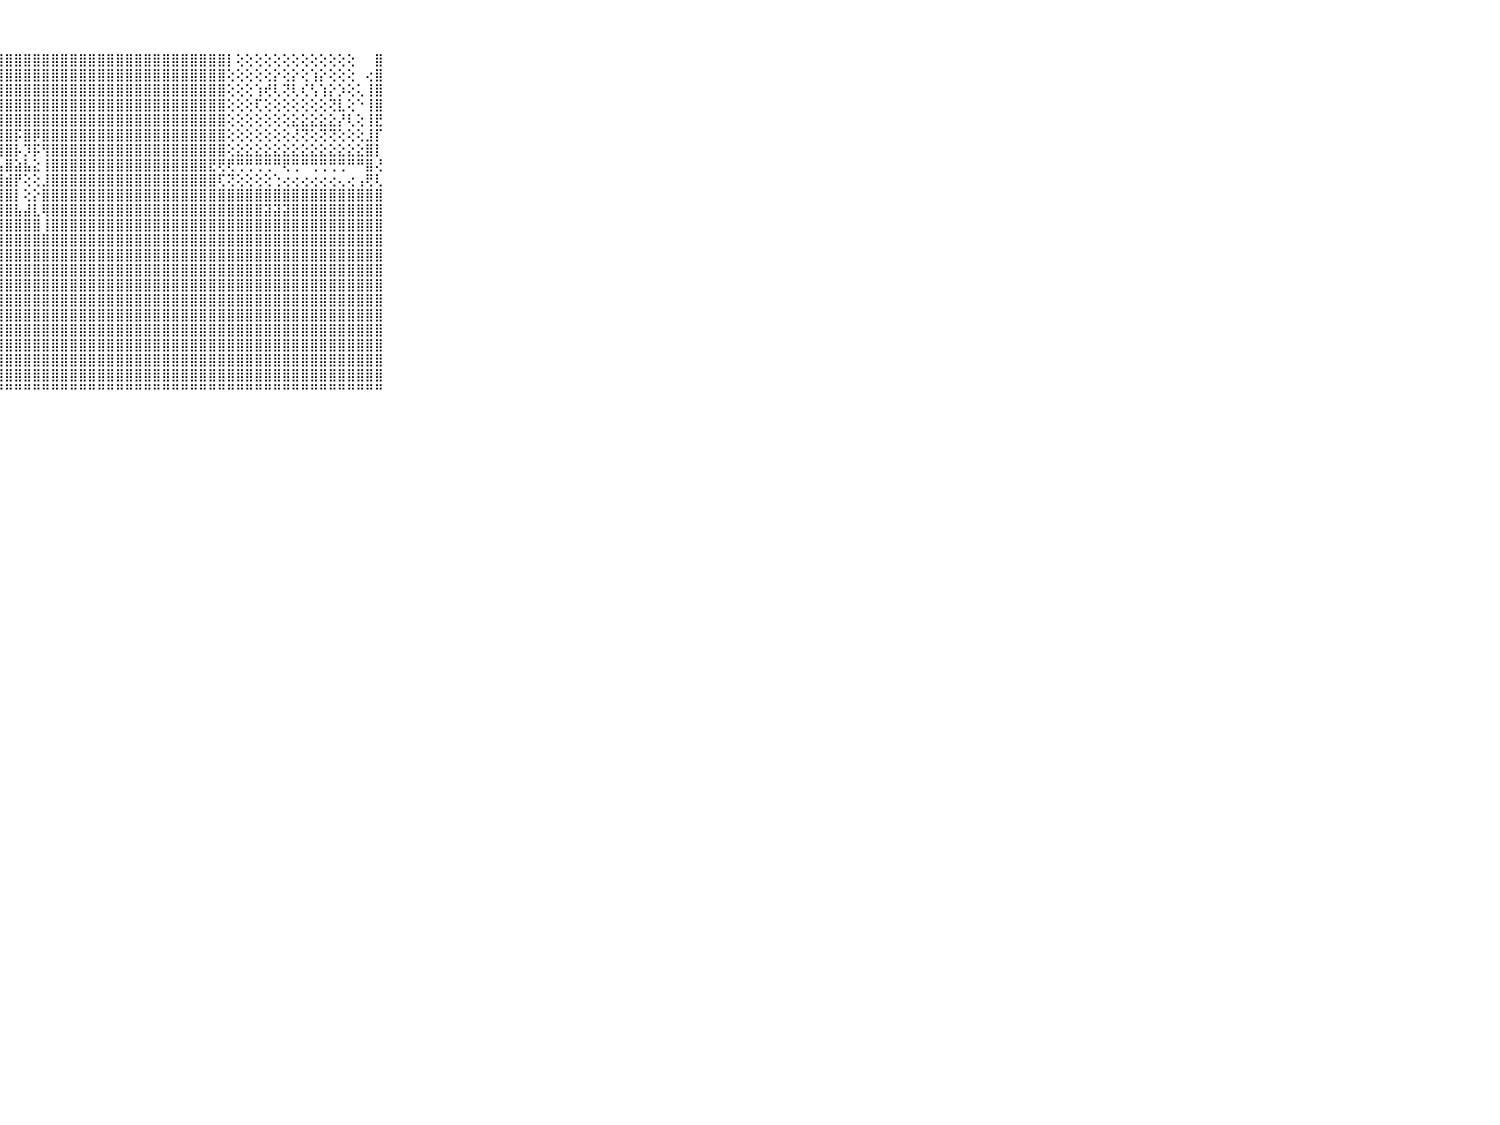

⠀⠀⠀⠀⠀⠀⠀⠀⠀⠀⠀⠀⠑⠕⠕⠑⠕⢕⠀⢸⣿⣿⣿⣿⣿⣿⣿⣿⣿⣿⣿⣿⣿⣿⣿⣿⣿⣿⣿⣿⣿⣿⣿⣿⣿⣿⣿⣿⣿⣿⣿⣿⡇⢕⢕⢕⢕⢕⢕⢕⢕⢕⢕⢕⢕⢕⠀⠀⣿⠀⠀⠀⠀⠀⠀⠀⠀⠀⠀⠀⠀
⠀⠀⠀⠀⠀⠀⠀⠀⠀⠀⠀⠀⠀⠀⠀⠀⢑⢀⢄⢸⣿⣿⣿⣿⣿⣿⣿⣿⣿⣿⣿⣿⣿⣿⣿⣿⣿⣿⣿⣿⣿⣿⣿⣿⣿⣿⣿⣿⣿⣿⣿⣿⢕⢕⢕⢕⢕⡕⢕⡕⢕⢱⡕⢕⢕⢕⠀⢔⣿⠀⠀⠀⠀⠀⠀⠀⠀⠀⠀⠀⠀
⠀⠀⠀⠀⠀⠀⠀⠀⠀⠀⠀⠀⠀⠀⠀⠀⢕⢁⢕⢜⣿⣿⣿⣿⣿⣿⣿⣿⣿⣿⣿⣿⣿⣿⣿⣿⣿⣿⣿⣿⣿⣿⣿⣿⣿⣿⣿⣿⣿⣿⣿⣿⢕⢕⢕⢱⢞⢇⢝⢇⢎⢣⢱⡕⡱⢕⢅⢸⣿⠀⠀⠀⠀⠀⠀⠀⠀⠀⠀⠀⠀
⠀⠀⠀⠀⠀⠀⠀⠀⠀⠀⠀⠀⠀⠄⢀⠀⢕⢕⠀⢕⣿⣿⣿⣿⣿⣿⣿⣿⣿⣿⣿⣿⣿⣿⣿⣿⣿⣿⣿⣿⣿⣿⣿⣿⣿⣿⣿⣿⣿⣿⣿⣿⢕⢕⢕⢏⢕⢕⢕⢕⢕⢕⢕⢝⣇⢕⠑⢸⣿⠀⠀⠀⠀⠀⠀⠀⠀⠀⠀⠀⠀
⠀⠀⠀⠀⠀⠀⠀⠀⠀⠀⠀⢄⢄⢄⢄⢄⢕⢕⢀⢕⣿⣿⣿⣿⣿⣯⣹⣻⣿⣿⣿⣿⣿⣿⣿⣿⣿⣿⣿⣿⣿⣿⣿⣿⣿⣿⣿⣿⣿⣿⣿⣿⢕⢕⢕⢕⢕⢕⢕⣕⣕⣕⣕⣕⡜⢇⢕⢸⣟⠀⠀⠀⠀⠀⠀⠀⠀⠀⠀⠀⠀
⠀⠀⠀⠀⠀⠀⠀⠀⠀⠀⠀⢕⢕⢕⢕⢕⢕⢕⢕⢕⣿⣿⣿⣿⣿⣿⣿⣸⣿⡯⣿⡿⣿⣿⣿⣿⣿⣿⣿⣿⣿⣿⣿⣿⣿⣿⣿⣿⣿⣿⣿⣿⢕⢕⢕⢕⢕⢕⢕⢜⢝⢕⢝⢝⢕⢕⢕⣸⡏⠀⠀⠀⠀⠀⠀⠀⠀⠀⠀⠀⠀
⠀⠀⠀⠀⠀⠀⠀⠀⠀⠀⠀⢔⢔⢕⢕⢕⢕⢕⢕⢕⣿⣿⣿⣿⣿⣿⣿⣿⣿⡧⡹⡯⢻⣿⣿⣿⣿⣿⣿⣿⣿⣿⣿⣿⣿⣿⣿⣿⣿⣿⣿⣿⢕⣕⣕⣕⣕⣕⣕⣕⣕⣕⣕⣕⣕⣕⣕⣿⡇⠀⠀⠀⠀⠀⠀⠀⠀⠀⠀⠀⠀
⠀⠀⠀⠀⠀⠀⠀⠀⠀⠀⠀⢕⢕⢕⢕⢕⢕⢕⢕⢕⣿⣿⣿⣿⢿⣿⣿⣧⣿⣵⣧⣕⢸⣿⣿⣿⣿⣿⣿⣿⣿⣿⣿⣿⣿⣿⣿⣿⣿⣿⣟⢟⢟⢛⢛⢛⢛⠛⢟⢛⠛⢛⢛⢛⢛⠛⠛⣿⢜⠀⠀⠀⠀⠀⠀⠀⠀⠀⠀⠀⠀
⠀⠀⠀⠀⠀⠀⠀⠀⠀⠀⠀⢕⢱⢕⢕⢕⢸⡗⢕⢕⣿⣿⣿⣿⣿⣿⣿⣿⣾⡟⢕⢕⣸⣿⣿⣿⣿⣿⣿⣿⣿⣿⣿⣿⣿⣿⣿⣿⣿⣿⣿⢏⢝⢕⢕⢕⢕⢑⢔⢔⢔⢔⢔⢔⢄⢔⢠⢟⢇⠀⠀⠀⠀⠀⠀⠀⠀⠀⠀⠀⠀
⠀⠀⠀⠀⠀⠀⠀⠀⠀⠀⠀⢕⢕⢜⢕⢕⢸⢕⢕⢕⣾⣿⣿⣿⣿⣿⣿⣿⣿⡇⢕⡕⣿⣿⣿⣿⣿⣿⣿⣿⣿⣿⣿⣿⣿⣿⣿⣿⣿⣿⣿⣿⣿⣿⣿⣿⣿⣿⣿⣿⣿⣿⣿⣿⣿⣿⣿⣿⣿⠀⠀⠀⠀⠀⠀⠀⠀⠀⠀⠀⠀
⠀⠀⠀⠀⠀⠀⠀⠀⠀⠀⠀⢔⢖⢖⢖⢖⡞⢇⢕⢕⣿⣿⣿⣿⣿⣿⣿⣿⣿⣧⣼⣇⢿⣿⣿⣿⣿⣿⣿⣿⣿⣿⣿⣿⣿⣿⣿⣿⣿⣿⣿⣿⣿⣿⣿⣿⣽⣽⣽⣿⣿⣿⣿⣿⣿⣿⣿⣿⣿⠀⠀⠀⠀⠀⠀⠀⠀⠀⠀⠀⠀
⠀⠀⠀⠀⠀⠀⠀⠀⠀⠀⠀⠕⢕⢕⢕⢝⢗⢕⢕⢕⣾⣿⣿⣿⣿⣿⣿⣿⣿⣿⣿⣿⢸⣿⣿⣿⣿⣿⣿⣿⣿⣿⣿⣿⣿⣿⣿⣿⣿⣿⣿⣿⣿⣿⣿⣿⣿⣿⣿⣿⣿⣿⣿⣿⣿⣿⣿⣿⣿⠀⠀⠀⠀⠀⠀⠀⠀⠀⠀⠀⠀
⠀⠀⠀⠀⠀⠀⠀⠀⠀⠀⠀⢕⢕⢕⢕⢕⢸⢕⢕⢕⢼⣿⣿⣿⣿⣿⣿⣿⣿⣿⣿⣿⣿⣿⣿⣿⣿⣿⣿⣿⣿⣿⣿⣿⣿⣿⣿⣿⣿⣿⣿⣿⣿⣿⣿⣿⣿⣿⣿⣿⣿⣿⣿⣿⣿⣿⣿⣿⣿⠀⠀⠀⠀⠀⠀⠀⠀⠀⠀⠀⠀
⠀⠀⠀⠀⠀⠀⠀⠀⠀⠀⠀⢕⢕⢕⢕⢕⢸⢕⢕⢕⣾⣿⣿⡿⣿⣿⣿⣿⣿⣿⣿⣿⣿⣿⣿⣿⣿⣿⣿⣿⣿⣿⣿⣿⣿⣿⣿⣿⣿⣿⣿⣿⣿⣿⣿⣿⣿⣿⣿⣿⣿⣿⣿⣿⣿⣿⣿⣿⣿⠀⠀⠀⠀⠀⠀⠀⠀⠀⠀⠀⠀
⠀⠀⠀⠀⠀⠀⠀⠀⠀⠀⠀⢕⢕⢕⢕⢕⢸⢼⢕⢕⢸⣿⣿⣯⣿⣿⣿⣿⣿⣿⣿⣿⣿⣿⣿⣿⣿⣿⣿⣿⣿⣿⣿⣿⣿⣿⣿⣿⣿⣿⣿⣿⣿⣿⣿⣿⣿⣿⣿⣿⣿⣿⣿⣿⣿⣿⣿⣿⣿⠀⠀⠀⠀⠀⠀⠀⠀⠀⠀⠀⠀
⠀⠀⠀⠀⠀⠀⠀⠀⠀⠀⠀⠕⢕⢕⢕⣕⣸⣎⢕⢕⢸⣿⣿⣿⣿⣿⣿⣿⣿⣿⣿⣿⣿⣿⣿⣿⣿⣿⣿⣿⣿⣿⣿⣿⣿⣿⣿⣿⣿⣿⣿⣿⣿⣿⣿⣿⣿⣿⣿⣿⣿⣿⣿⣿⣿⣿⣿⣿⣿⠀⠀⠀⠀⠀⠀⠀⠀⠀⠀⠀⠀
⠀⠀⠀⠀⠀⠀⠀⠀⠀⠀⠀⣿⡏⢟⢏⡱⢱⢳⢇⢕⢸⣿⣿⣿⣿⣿⣿⣿⣿⣿⣿⣿⣿⣿⣿⣿⣿⣿⣿⣿⣿⣿⣿⣿⣿⣿⣿⣿⣿⣿⣿⣿⣿⣿⣿⣿⣿⣿⣿⣿⣿⣿⣿⣿⣿⣿⣿⣿⣿⠀⠀⠀⠀⠀⠀⠀⠀⠀⠀⠀⠀
⠀⠀⠀⠀⠀⠀⠀⠀⠀⠀⠀⢝⢕⢜⢕⡕⢱⣫⡇⢕⢸⣿⣿⣿⣿⣿⣿⣿⣿⣿⣿⣿⣿⣿⣿⣿⣿⣿⣿⣿⣿⣿⣿⣿⣿⣿⣿⣿⣿⣿⣿⣿⣿⣿⣿⣿⣿⣿⣿⣿⣿⣿⣿⣿⣿⣿⣿⣿⣿⠀⠀⠀⠀⠀⠀⠀⠀⠀⠀⠀⠀
⠀⠀⠀⠀⠀⠀⠀⠀⠀⠀⠀⢕⢱⣷⢷⡇⢸⡎⡇⡕⣼⣿⣿⣿⣿⣿⣿⣿⣿⣿⣿⣿⣿⣿⣿⣿⣿⣿⣿⣿⣿⣿⣿⣿⣿⣿⣿⣿⣿⣿⣿⣿⣿⣿⣿⣿⣿⣿⣿⣿⣿⣿⣿⣿⣿⣿⣿⣿⣿⠀⠀⠀⠀⠀⠀⠀⠀⠀⠀⠀⠀
⠀⠀⠀⠀⠀⠀⠀⠀⠀⠀⠀⢕⢕⢏⢏⢇⢸⢜⢇⢕⢸⣿⣿⣿⣿⣿⣿⣿⣿⣿⣿⣿⣿⣿⣿⣿⣿⣿⣿⣿⣿⣿⣿⣿⣿⣿⣿⣿⣿⣿⣿⣿⣿⣿⣿⣿⣿⣿⣿⣿⣿⣿⣿⣿⣿⣿⣿⣿⣿⠀⠀⠀⠀⠀⠀⠀⠀⠀⠀⠀⠀
⠀⠀⠀⠀⠀⠀⠀⠀⠀⠀⠀⢕⢕⢕⡇⢕⢸⢕⢕⢕⣸⣿⣿⣿⣿⣿⣿⣿⣿⣿⣿⣿⣿⣿⣿⣿⣿⣿⣿⣿⣿⣿⣿⣿⣿⣿⣿⣿⣿⣿⣿⣿⣿⣿⣿⣿⣿⣿⣿⣿⣿⣿⣿⣿⣿⣿⣿⣿⣿⠀⠀⠀⠀⠀⠀⠀⠀⠀⠀⠀⠀
⠀⠀⠀⠀⠀⠀⠀⠀⠀⠀⠀⢕⣱⣵⣵⣵⣼⣕⢕⣱⣿⣿⣿⣿⣿⣿⣿⣿⣿⣿⣿⣿⣿⣿⣿⣿⣿⣿⣿⣿⣿⣿⣿⣿⣿⣿⣿⣿⣿⣿⣿⣿⣿⣿⣿⣿⣿⣿⣿⣿⣿⣿⣿⣿⣿⣿⣿⣿⣿⠀⠀⠀⠀⠀⠀⠀⠀⠀⠀⠀⠀
⠀⠀⠀⠀⠀⠀⠀⠀⠀⠀⠀⠘⠛⠛⠛⠛⠛⠋⠓⠚⠛⠛⠛⠛⠛⠛⠛⠛⠛⠛⠛⠛⠛⠛⠛⠛⠛⠛⠛⠛⠛⠛⠛⠛⠛⠛⠛⠛⠛⠛⠛⠛⠛⠛⠛⠛⠛⠛⠛⠛⠛⠛⠛⠛⠛⠛⠛⠛⠛⠀⠀⠀⠀⠀⠀⠀⠀⠀⠀⠀⠀